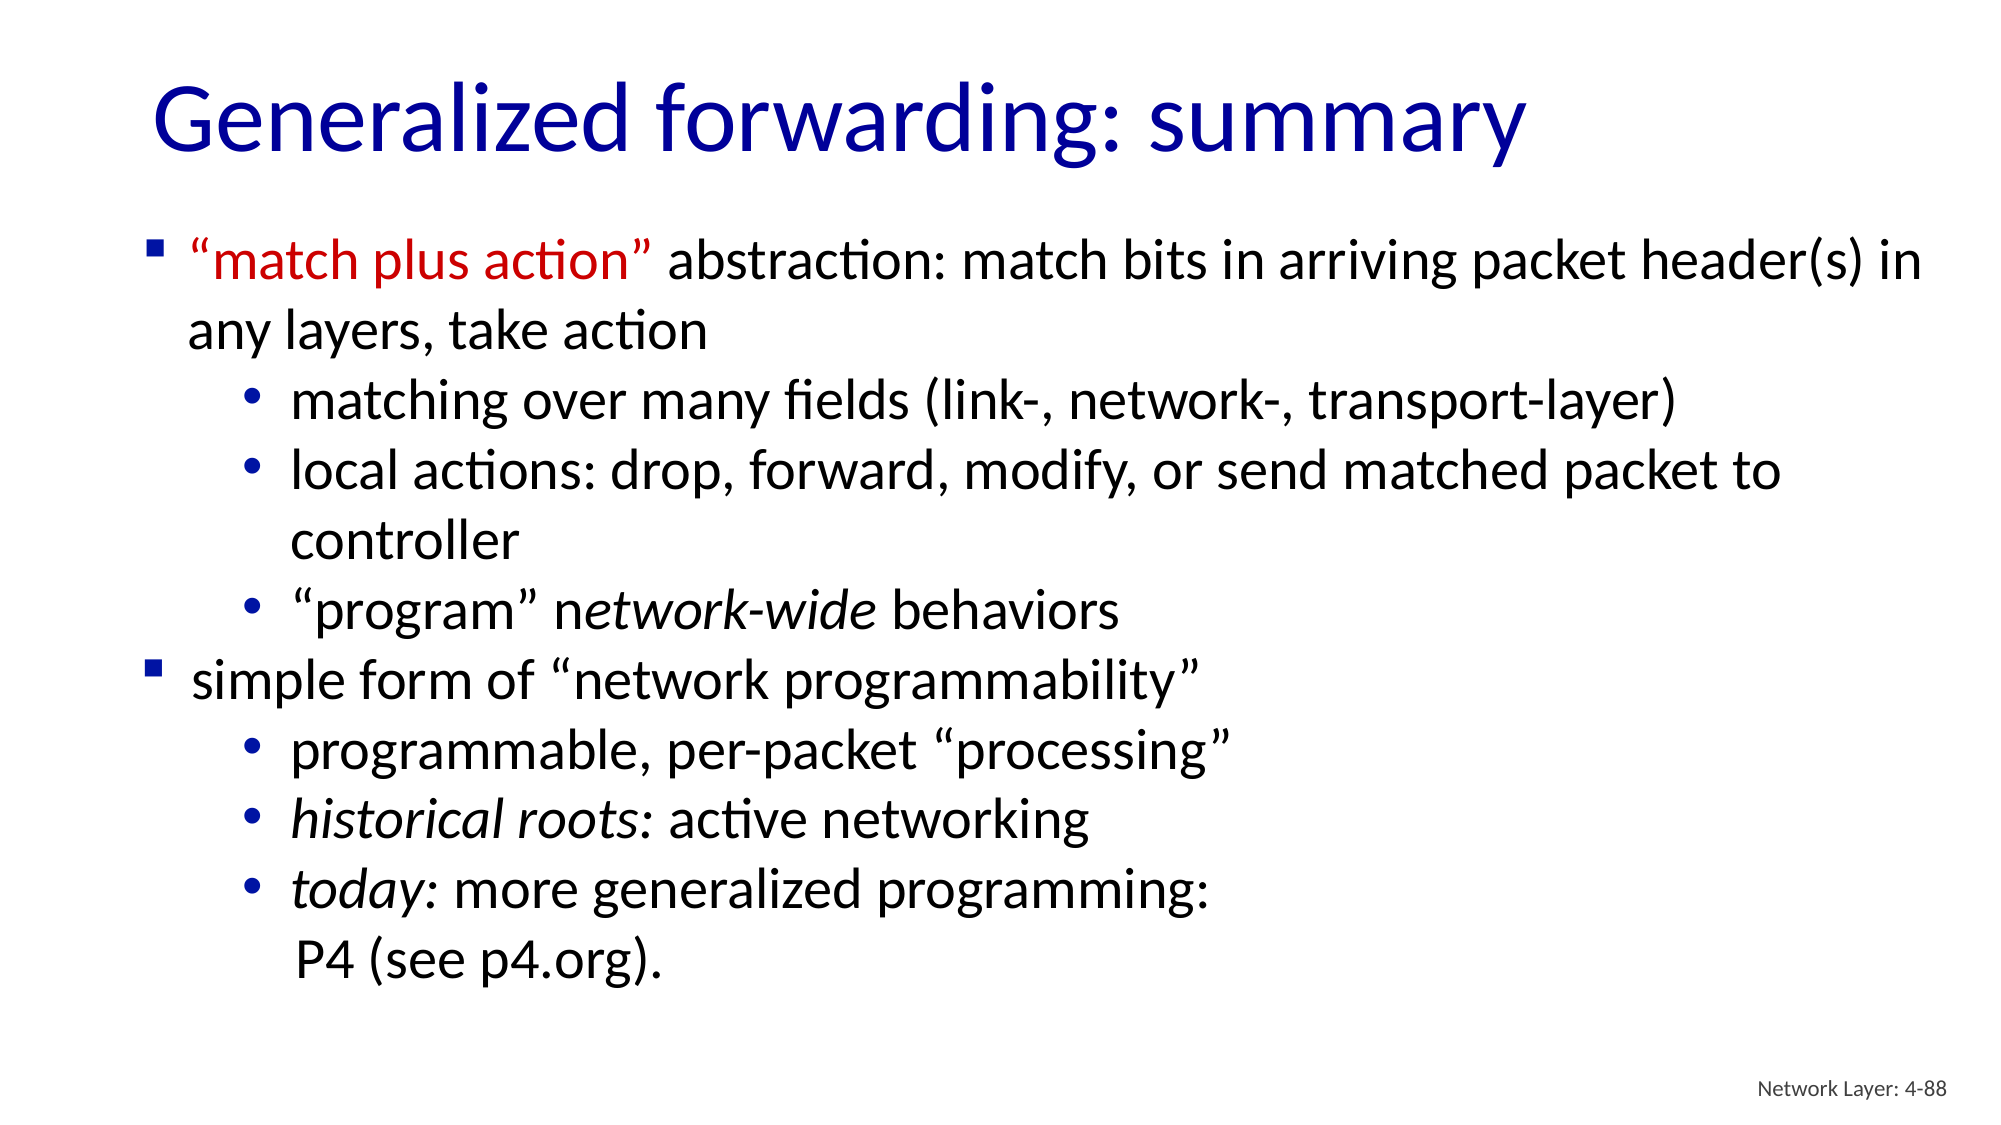

# Generalized forwarding: summary
“match plus action” abstraction: match bits in arriving packet header(s) in any layers, take action
matching over many fields (link-, network-, transport-layer)
local actions: drop, forward, modify, or send matched packet to controller
“program” network-wide behaviors
simple form of “network programmability”
programmable, per-packet “processing”
historical roots: active networking
today: more generalized programming:
    P4 (see p4.org).
Network Layer: 4-88